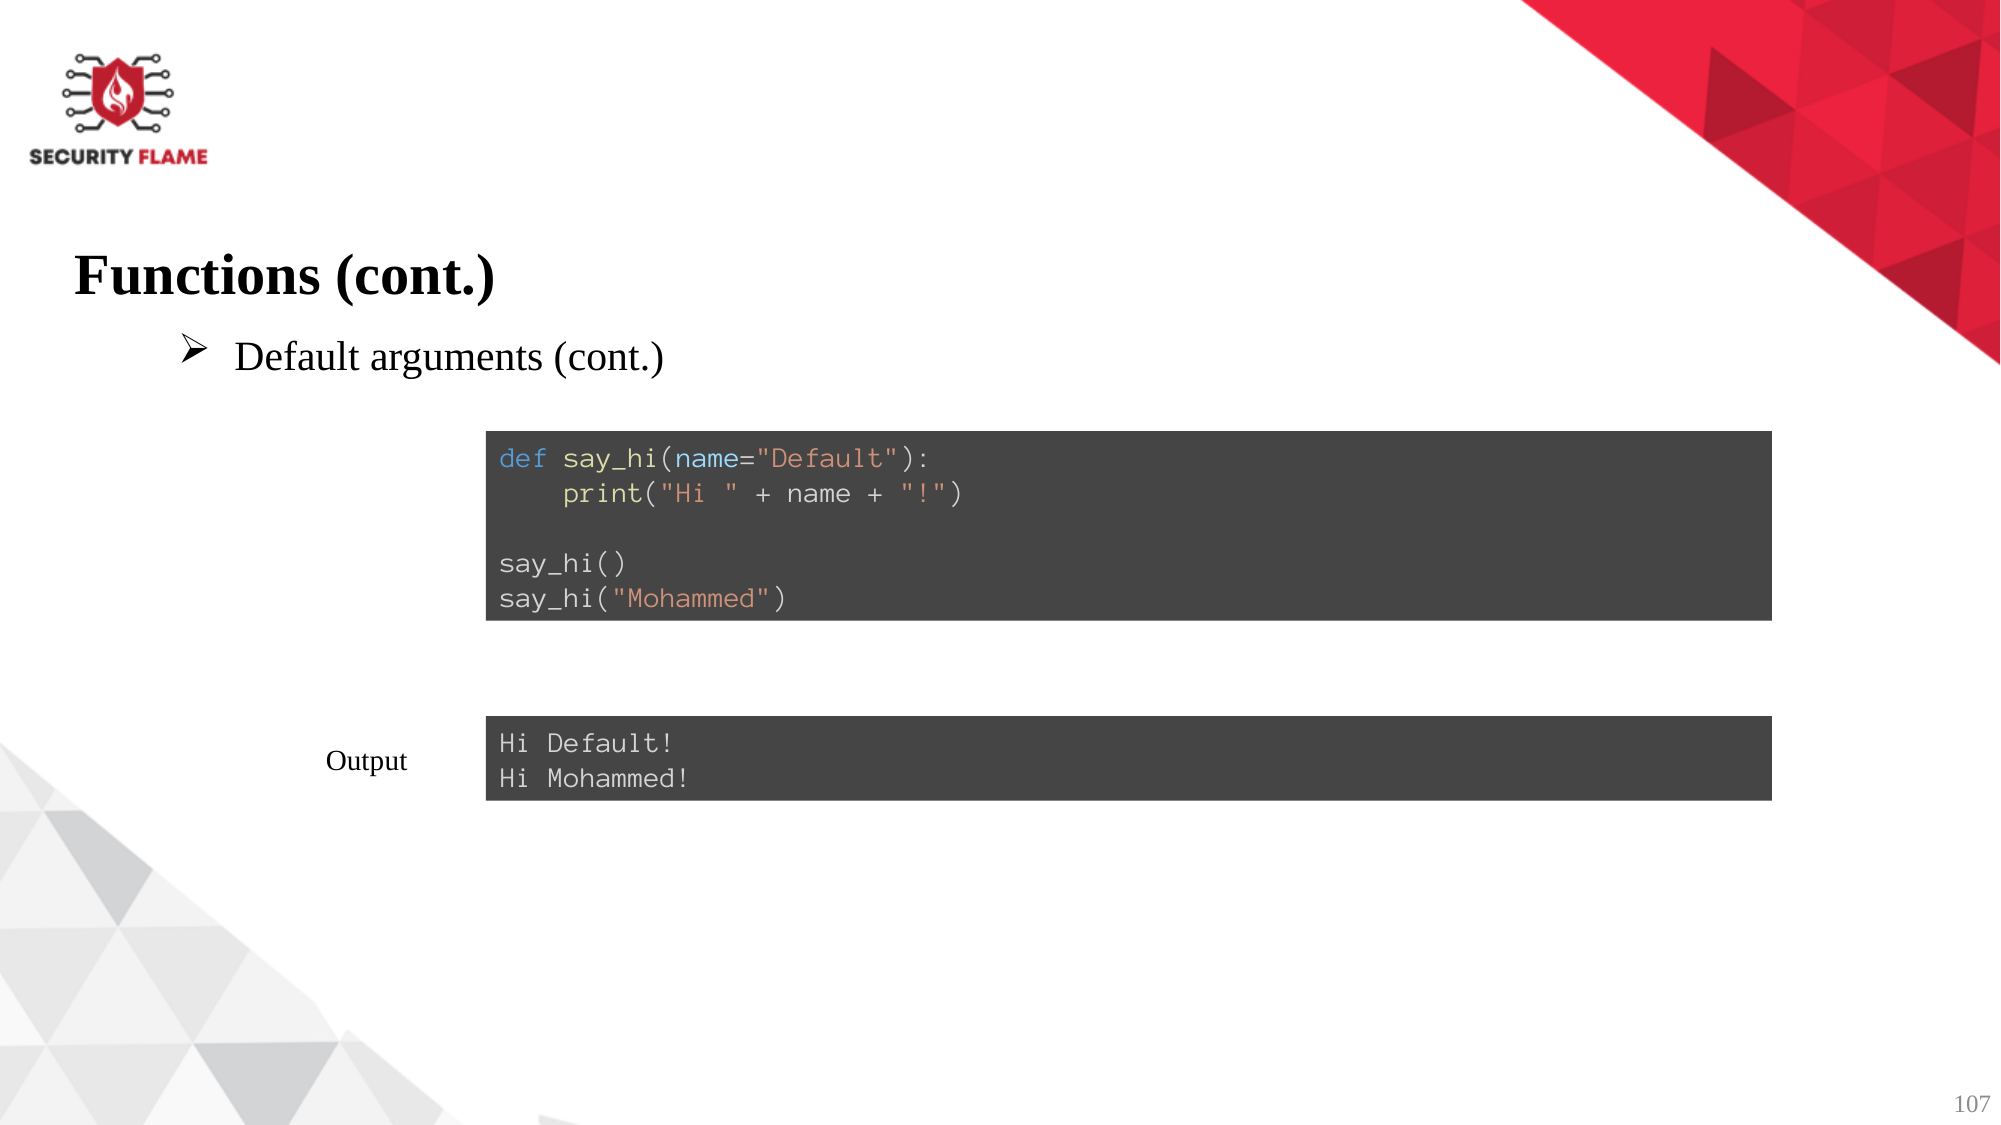

Functions (cont.)
Default arguments (cont.)
def say_hi(name="Default"):
    print("Hi " + name + "!")
say_hi()
say_hi("Mohammed")
Hi Default!
Hi Mohammed!
Output
107